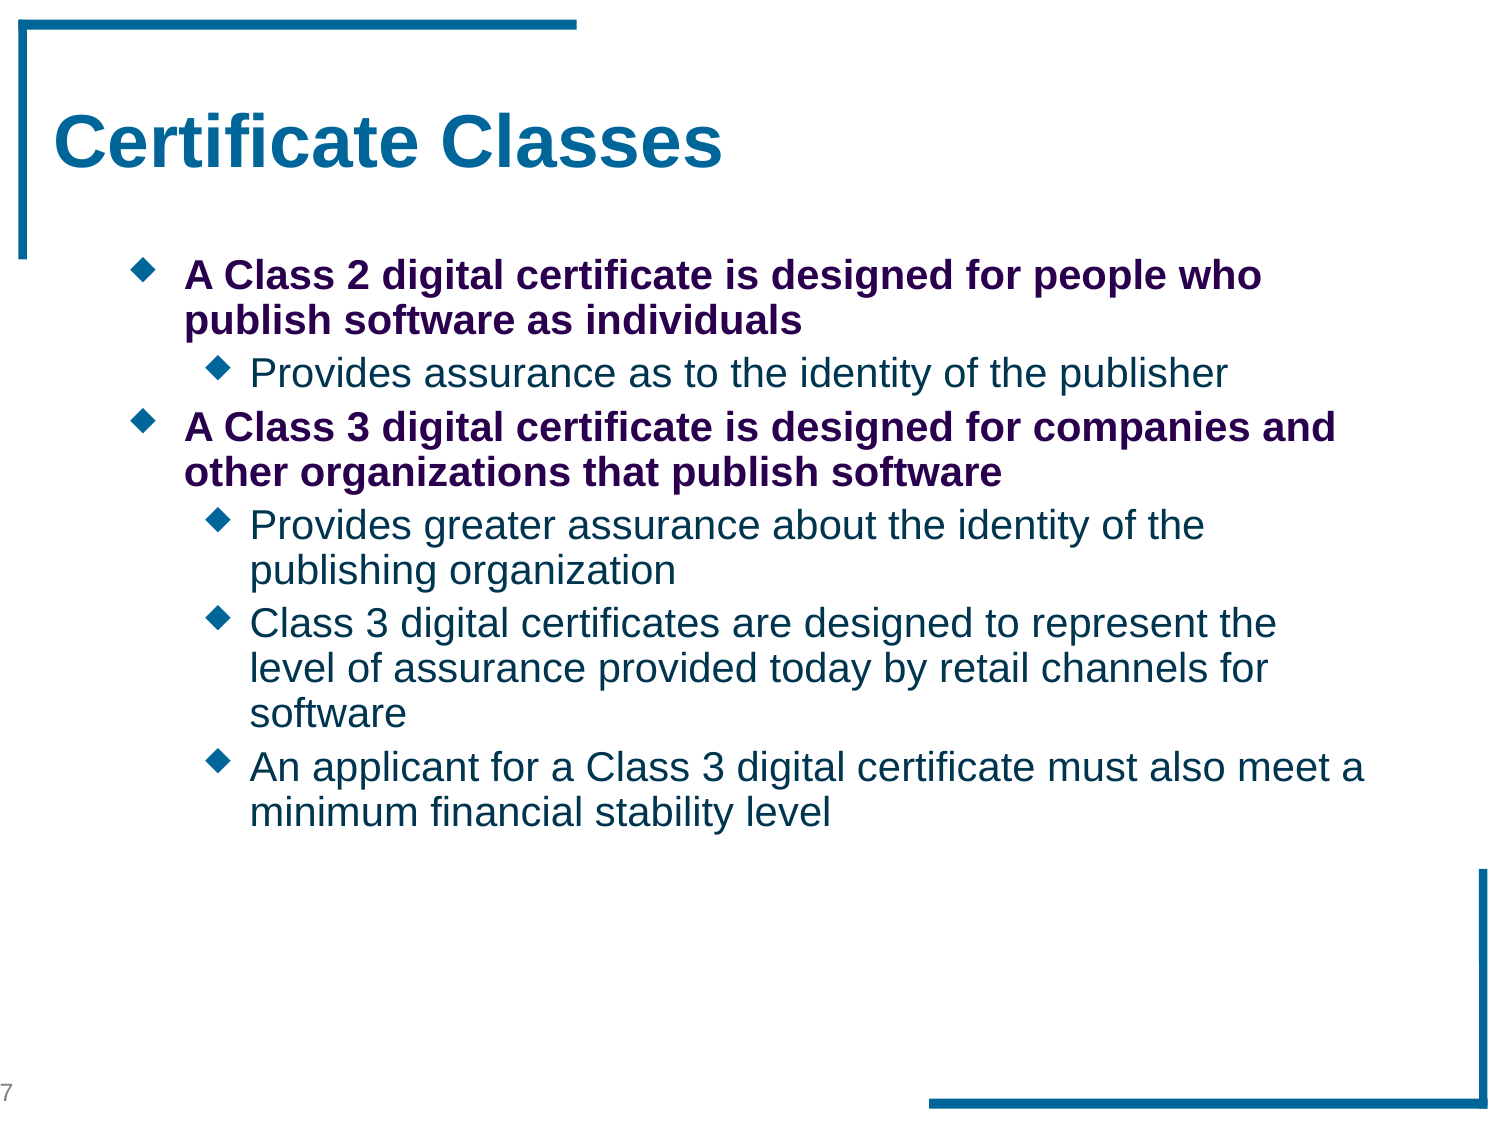

# Certificate Classes
A Class 2 digital certificate is designed for people who publish software as individuals
Provides assurance as to the identity of the publisher
A Class 3 digital certificate is designed for companies and other organizations that publish software
Provides greater assurance about the identity of the publishing organization
Class 3 digital certificates are designed to represent the level of assurance provided today by retail channels for software
An applicant for a Class 3 digital certificate must also meet a minimum financial stability level